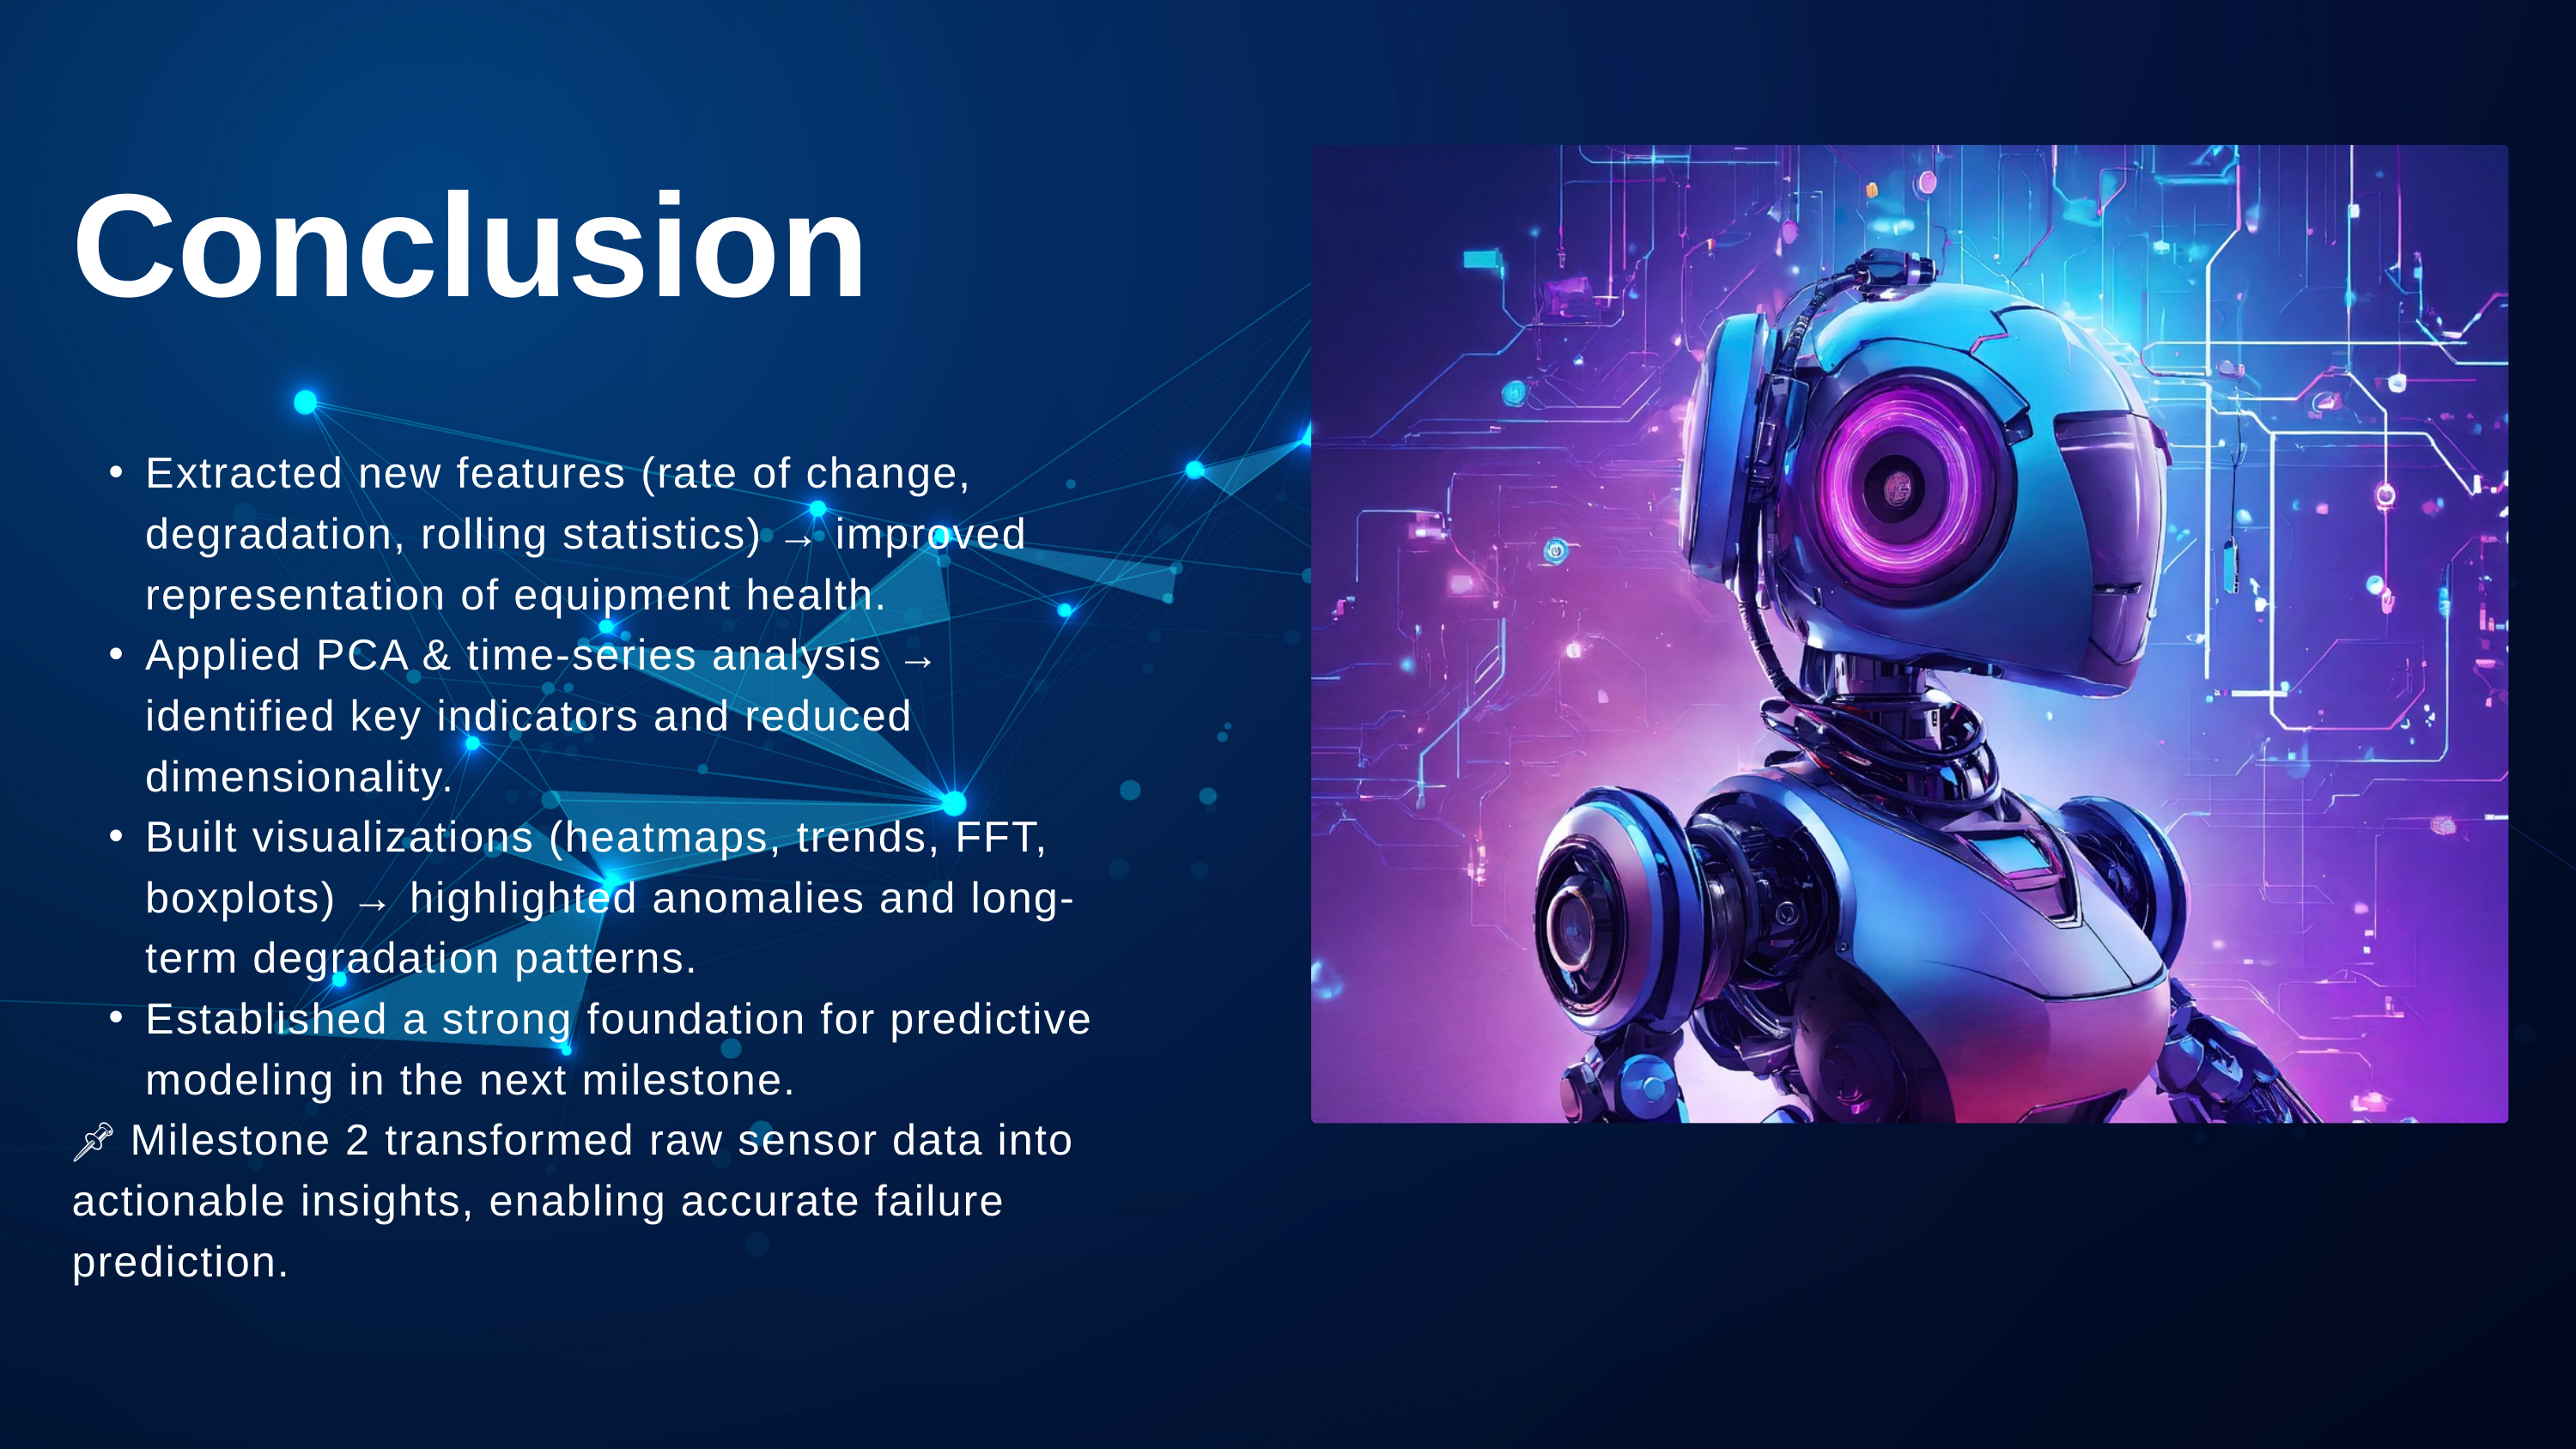

Conclusion

Extracted new features (rate of change, degradation, rolling statistics) → improved representation of equipment health.
Applied PCA & time-series analysis → identified key indicators and reduced dimensionality.
Built visualizations (heatmaps, trends, FFT, boxplots) → highlighted anomalies and long-term degradation patterns.
Established a strong foundation for predictive modeling in the next milestone.
📌 Milestone 2 transformed raw sensor data into actionable insights, enabling accurate failure prediction.